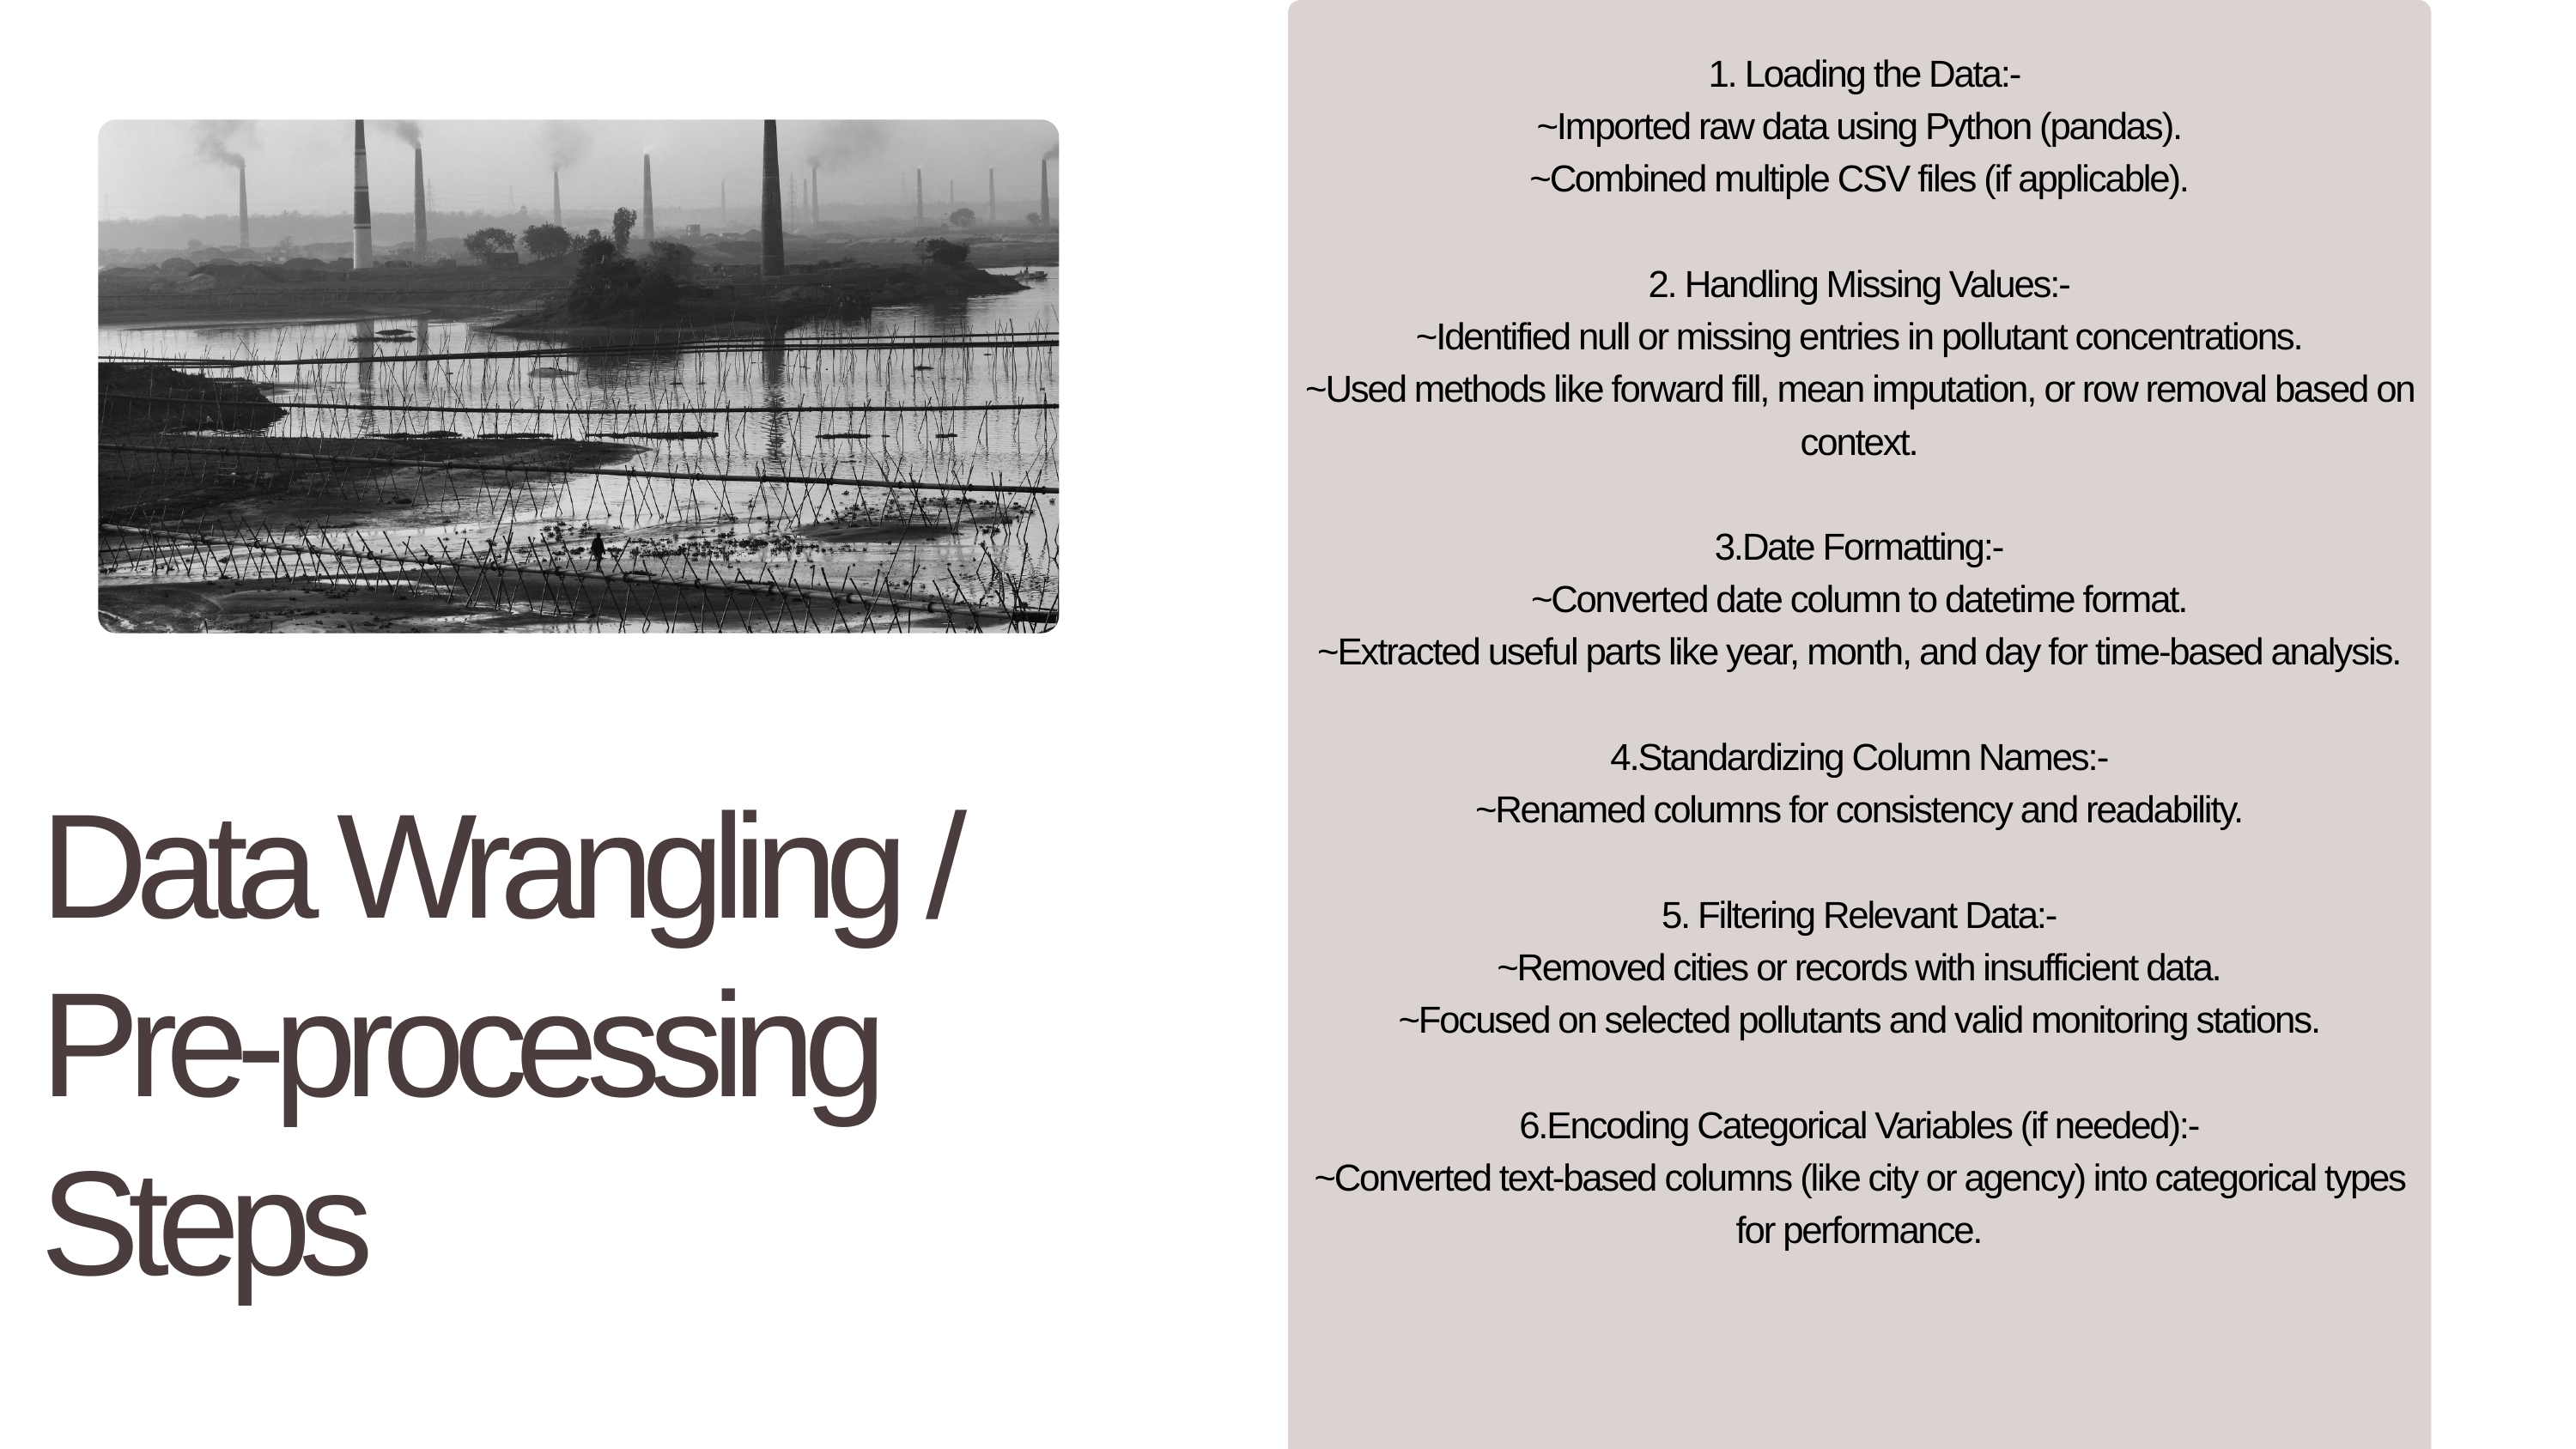

1. Loading the Data:-
~Imported raw data using Python (pandas).
~Combined multiple CSV files (if applicable).

2. Handling Missing Values:-
~Identified null or missing entries in pollutant concentrations.
~Used methods like forward fill, mean imputation, or row removal based on context.

3.Date Formatting:-
~Converted date column to datetime format.
~Extracted useful parts like year, month, and day for time-based analysis.

4.Standardizing Column Names:-
~Renamed columns for consistency and readability.

5. Filtering Relevant Data:-
~Removed cities or records with insufficient data.
~Focused on selected pollutants and valid monitoring stations.

6.Encoding Categorical Variables (if needed):-
~Converted text-based columns (like city or agency) into categorical types for performance.

Data Wrangling / Pre-processing Steps
Ecosystem Disruption
Pollutants like heavy metals and pesticides accumulate in the environment, disrupting food chains and affecting wildlife health. Poor air quality stunts plant growth, reducing biodiversity and agricultural output.